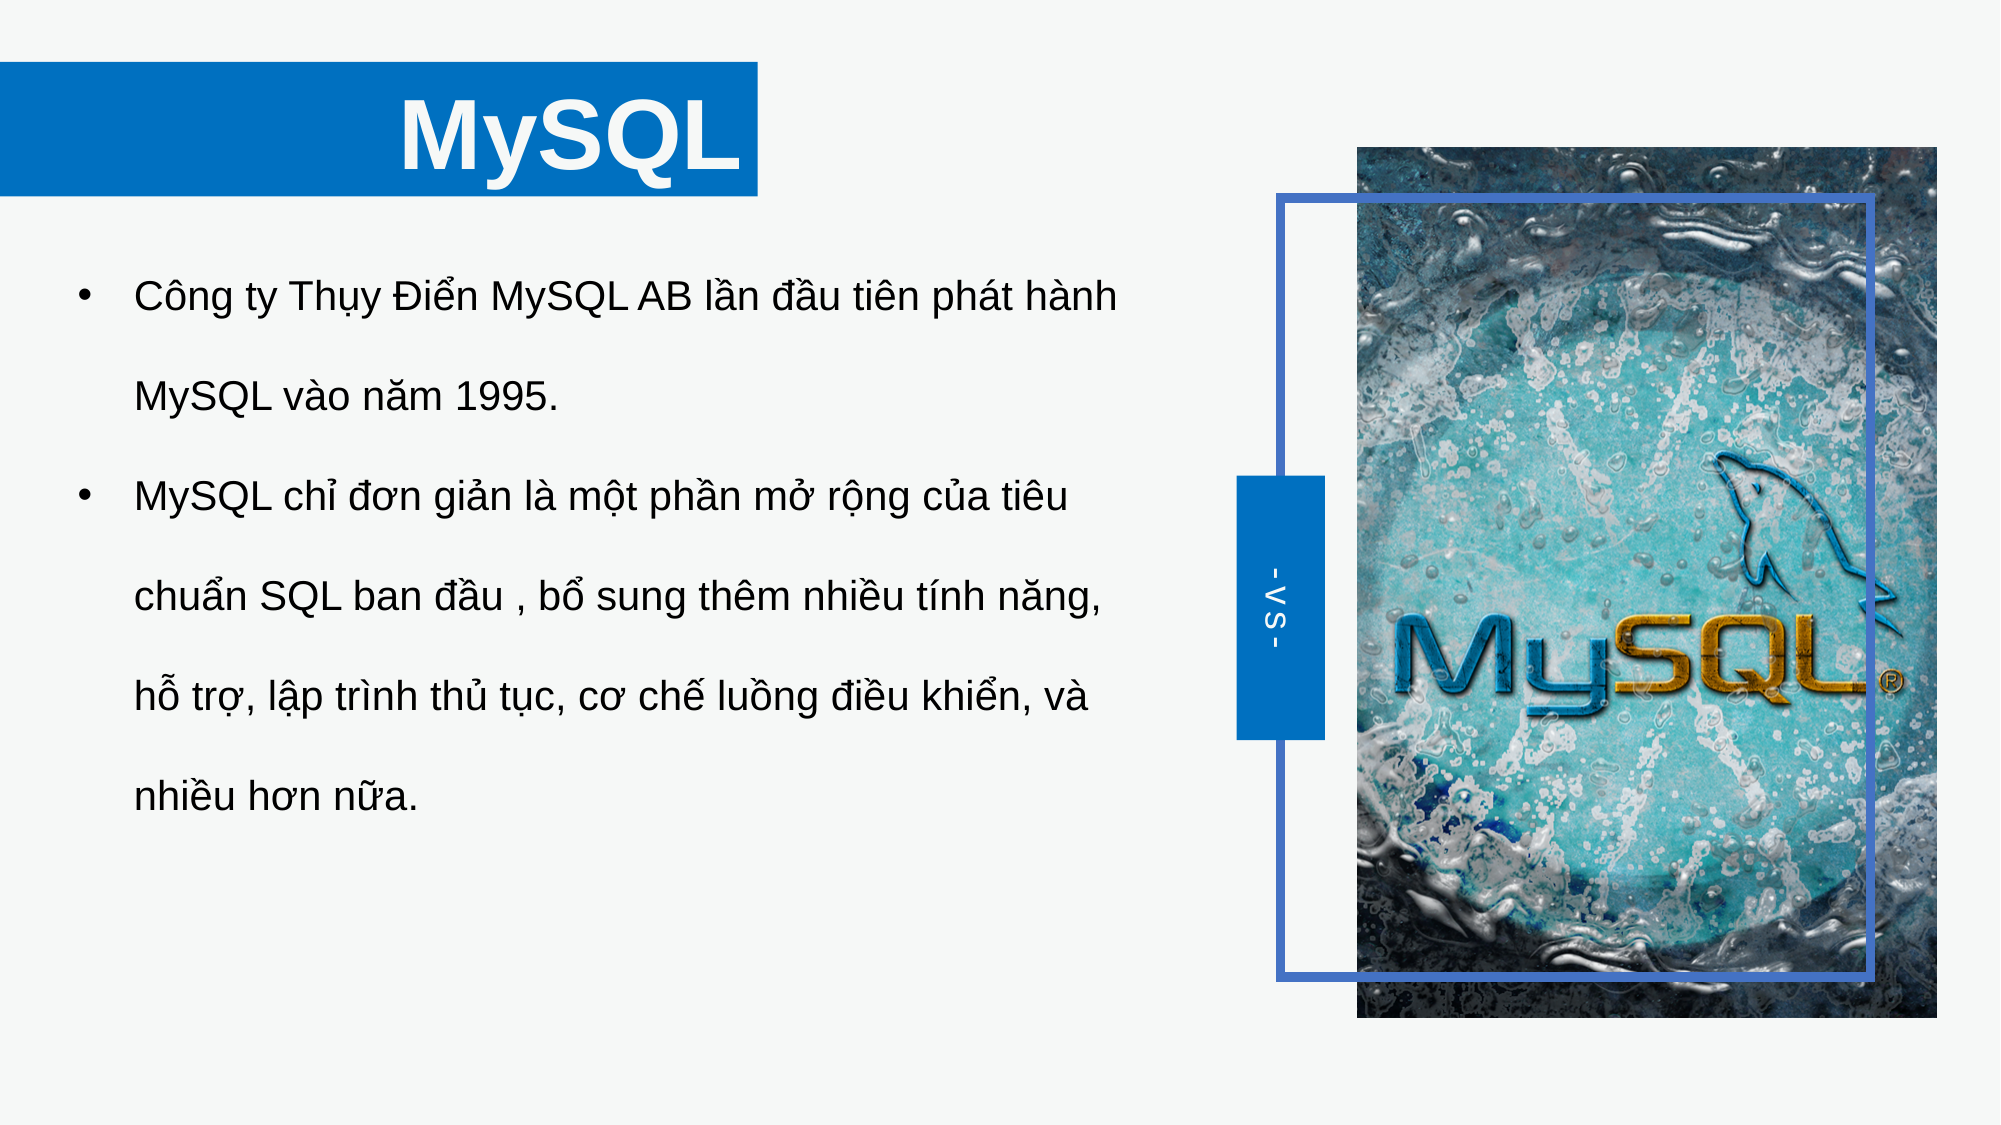

MySQL

Công ty Thụy Điển MySQL AB lần đầu tiên phát hành MySQL vào năm 1995.
MySQL chỉ đơn giản là một phần mở rộng của tiêu chuẩn SQL ban đầu , bổ sung thêm nhiều tính năng, hỗ trợ, lập trình thủ tục, cơ chế luồng điều khiển, và nhiều hơn nữa.
-vs-